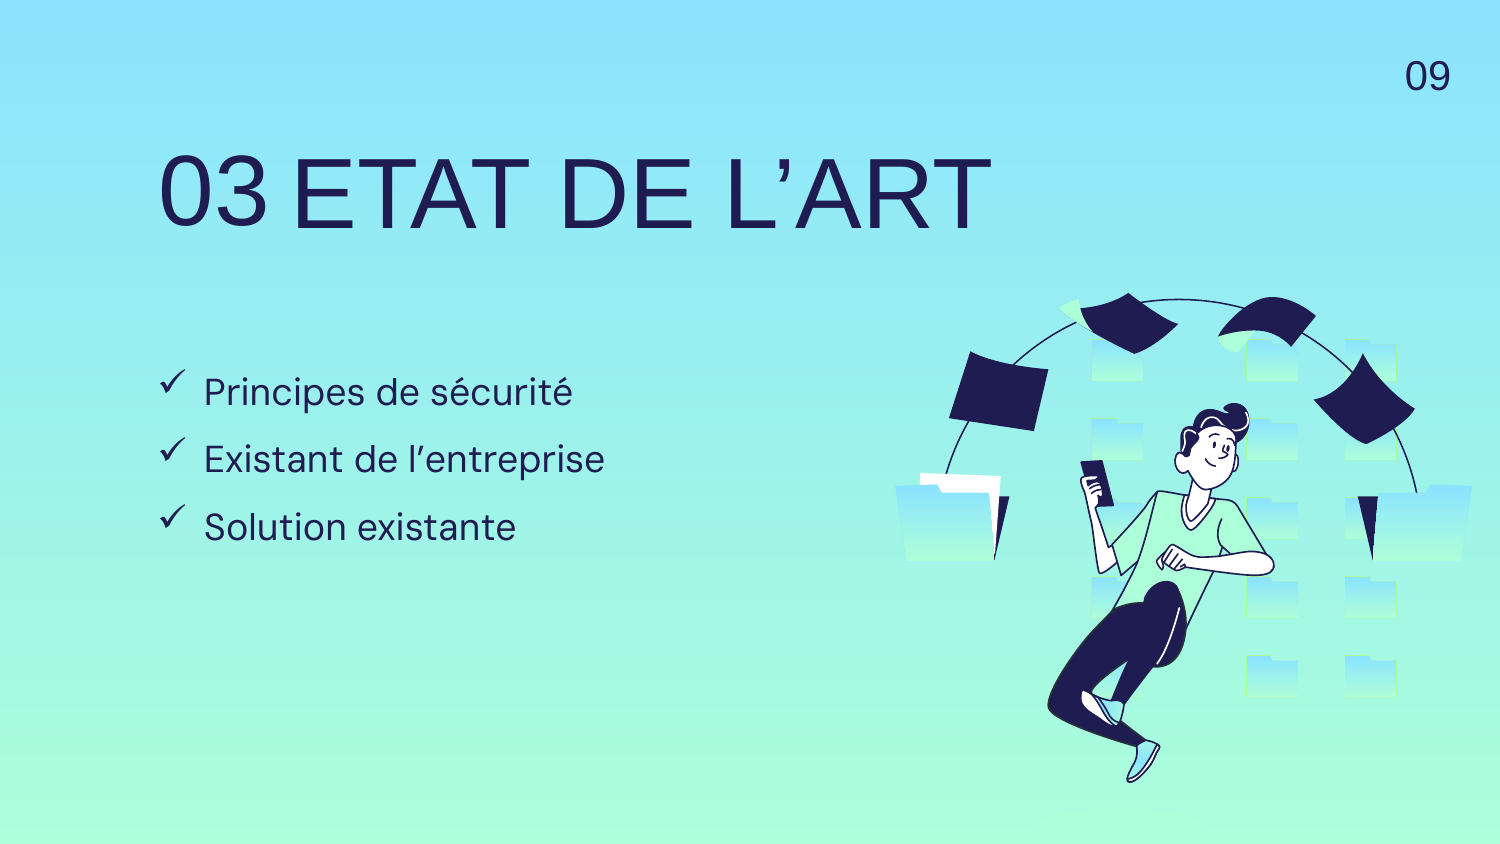

09
# ETAT DE L’ART
03

Principes de sécurité
Existant de l’entreprise
Solution existante